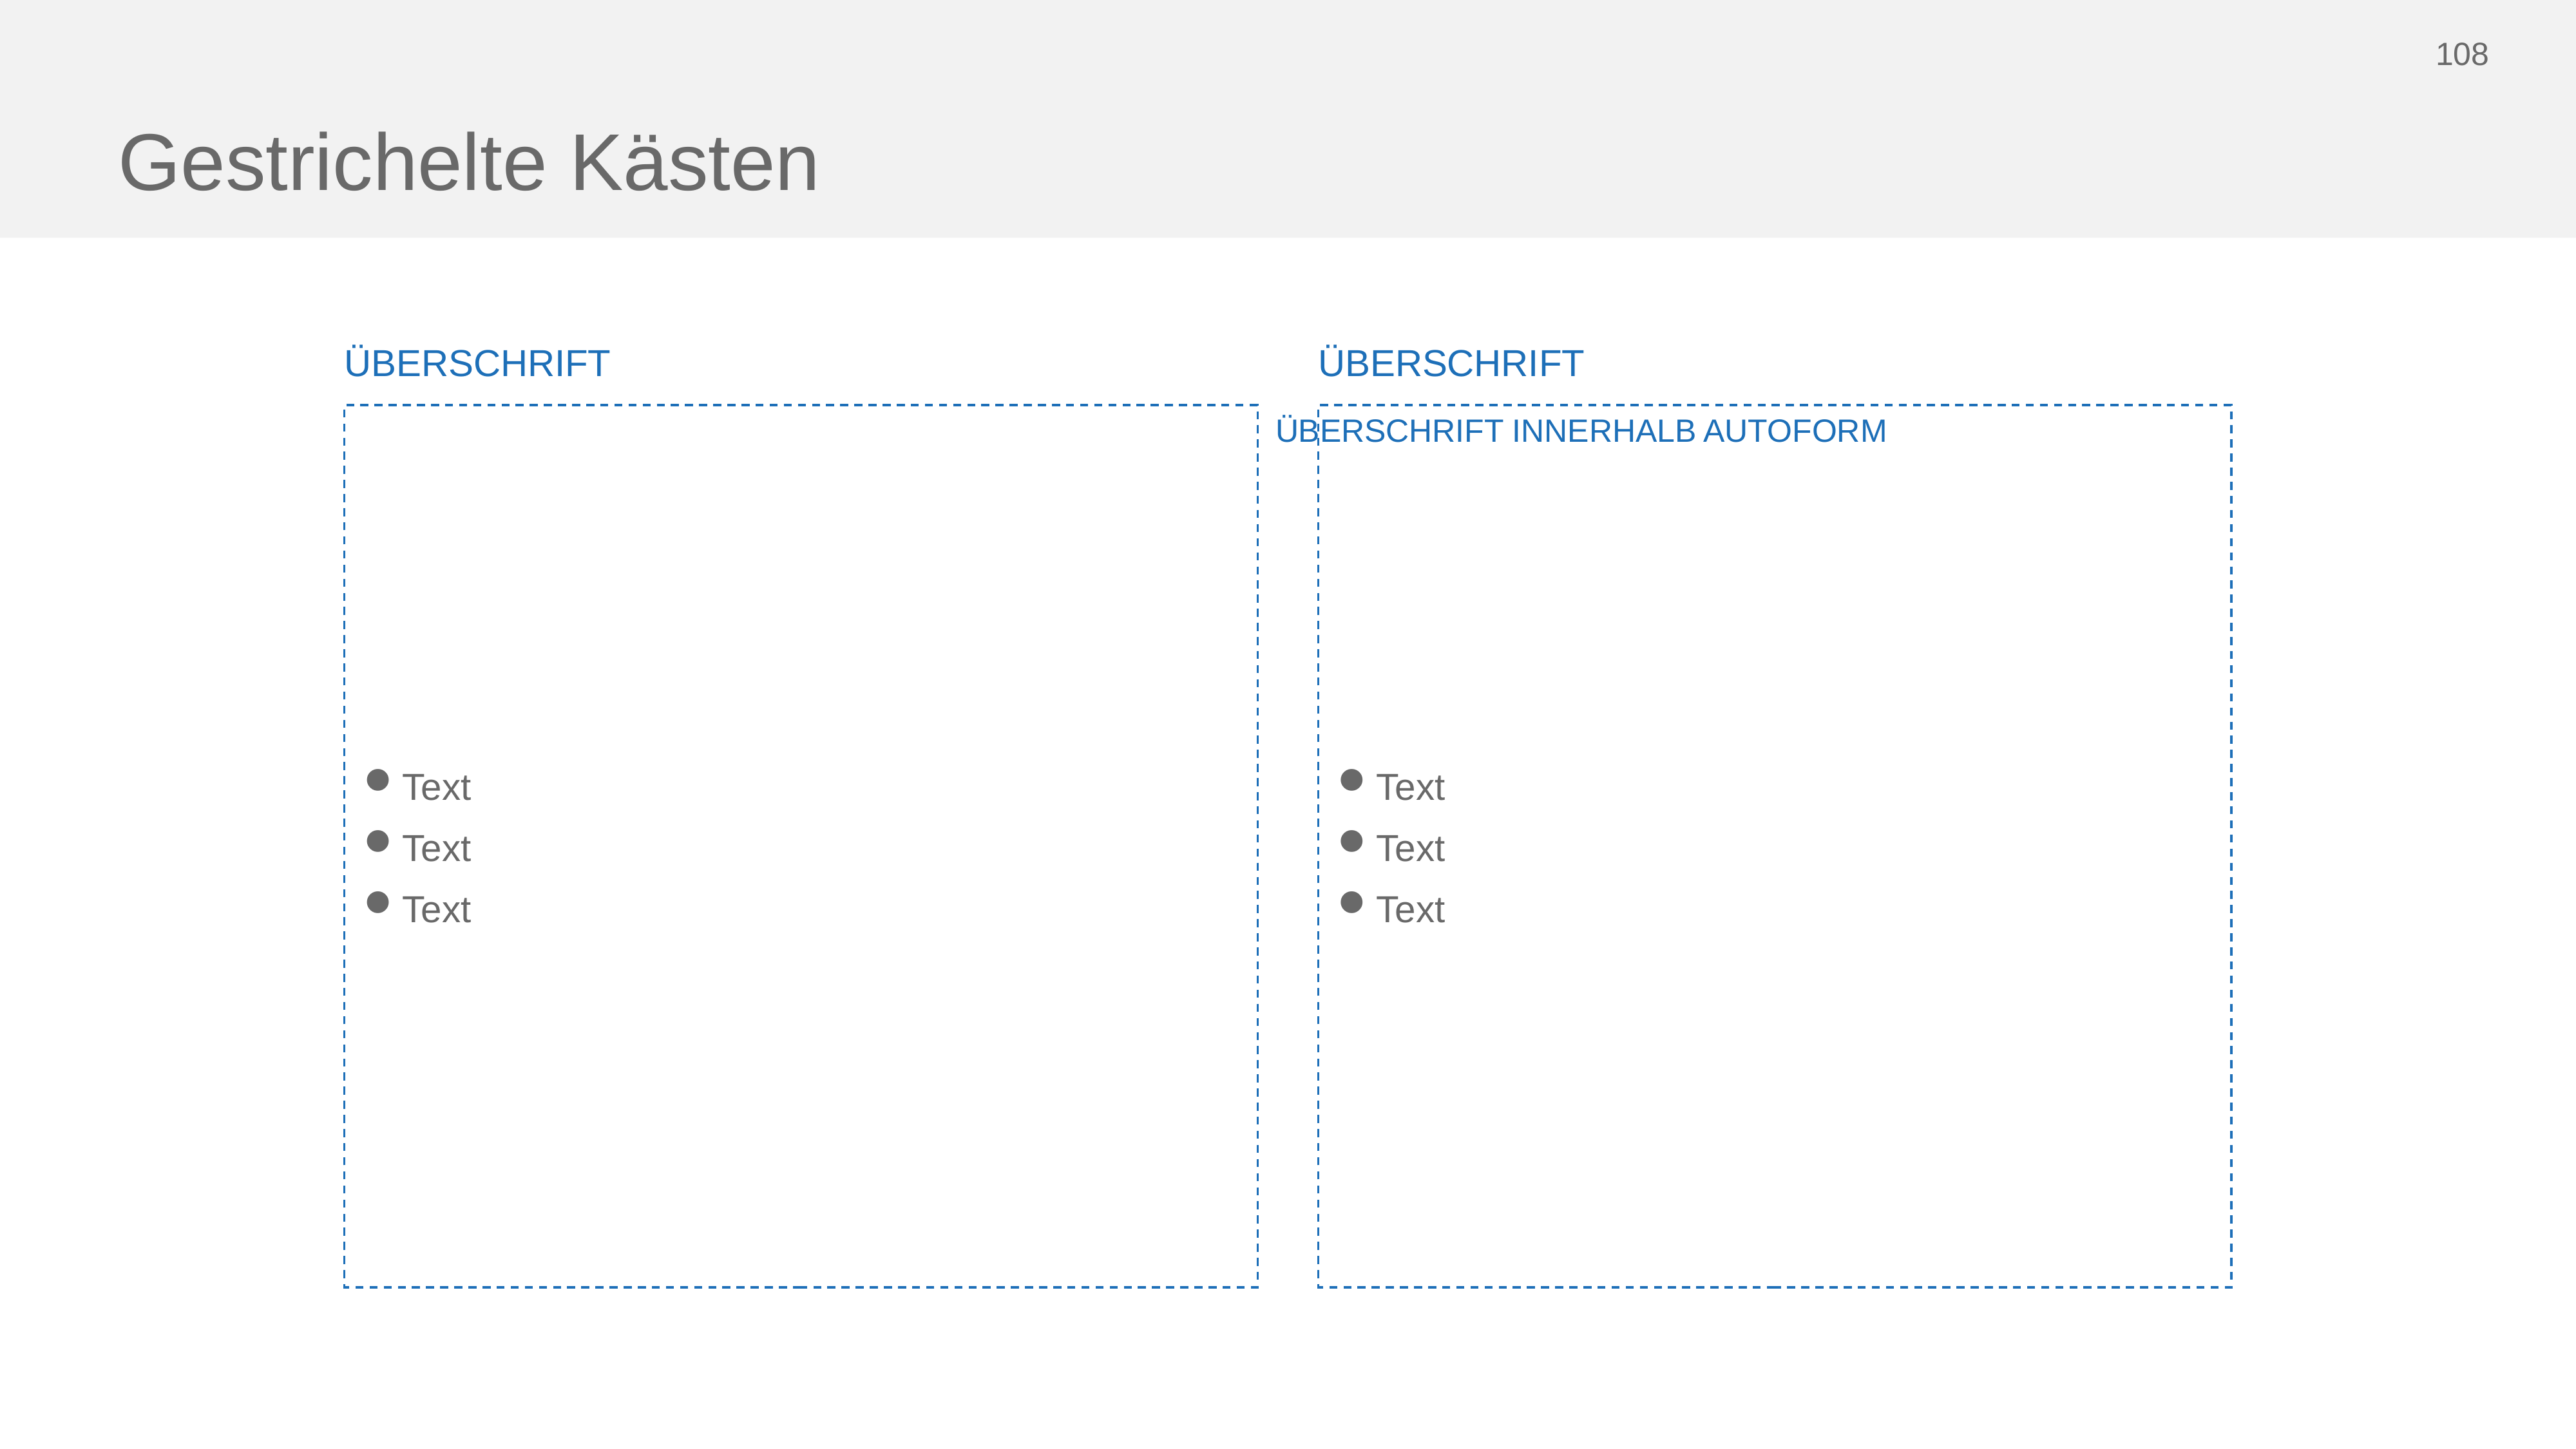

# Gestrichelte Kästen
ÜBERSCHRIFT
ÜBERSCHRIFT
ÜBERSCHRIFT INNERHALB AUTOFORM
Text
Text
Text
Text
Text
Text